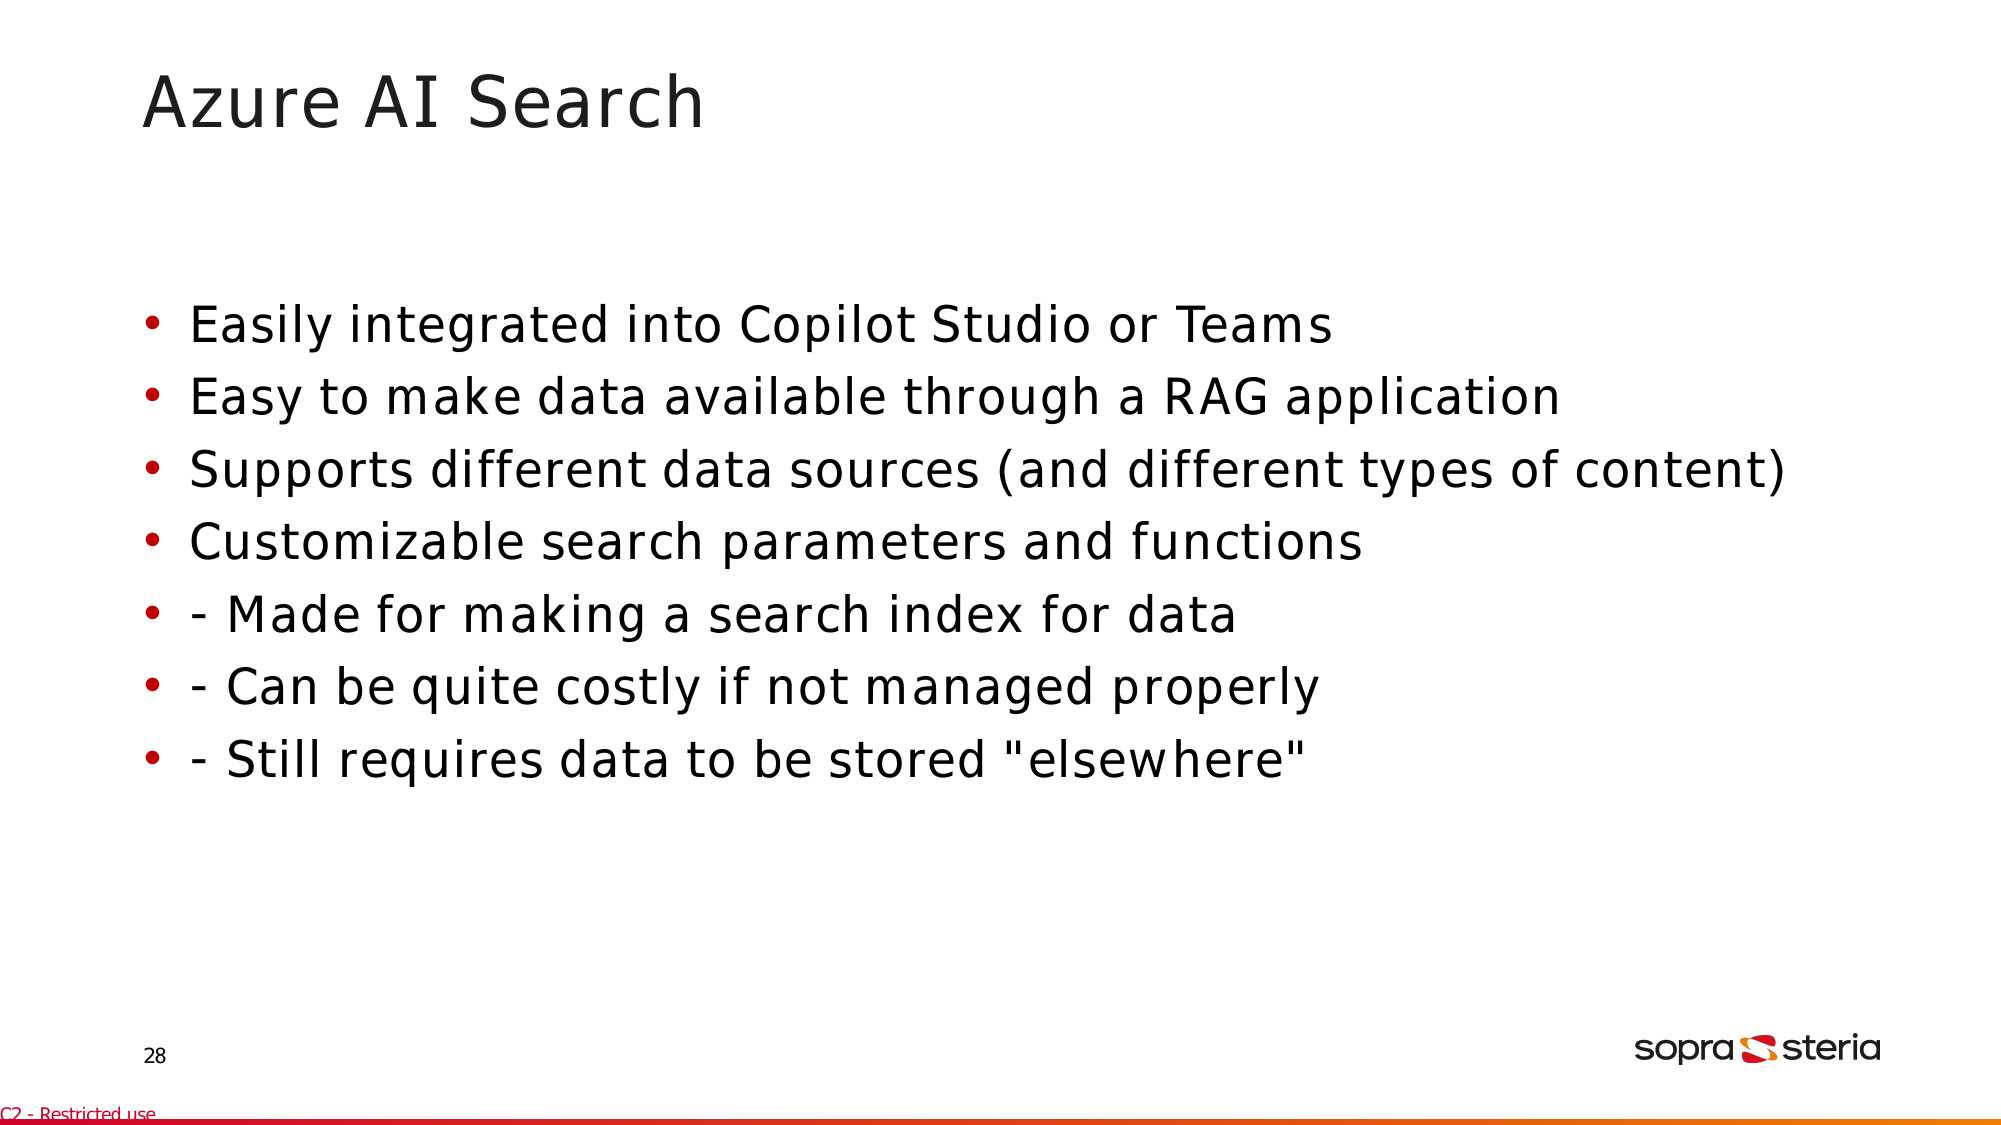

# Azure AI Search
Easily integrated into Copilot Studio or Teams
Easy to make data available through a RAG application
Supports different data sources (and different types of content)
Customizable search parameters and functions
- Made for making a search index for data
- Can be quite costly if not managed properly
- Still requires data to be stored "elsewhere"